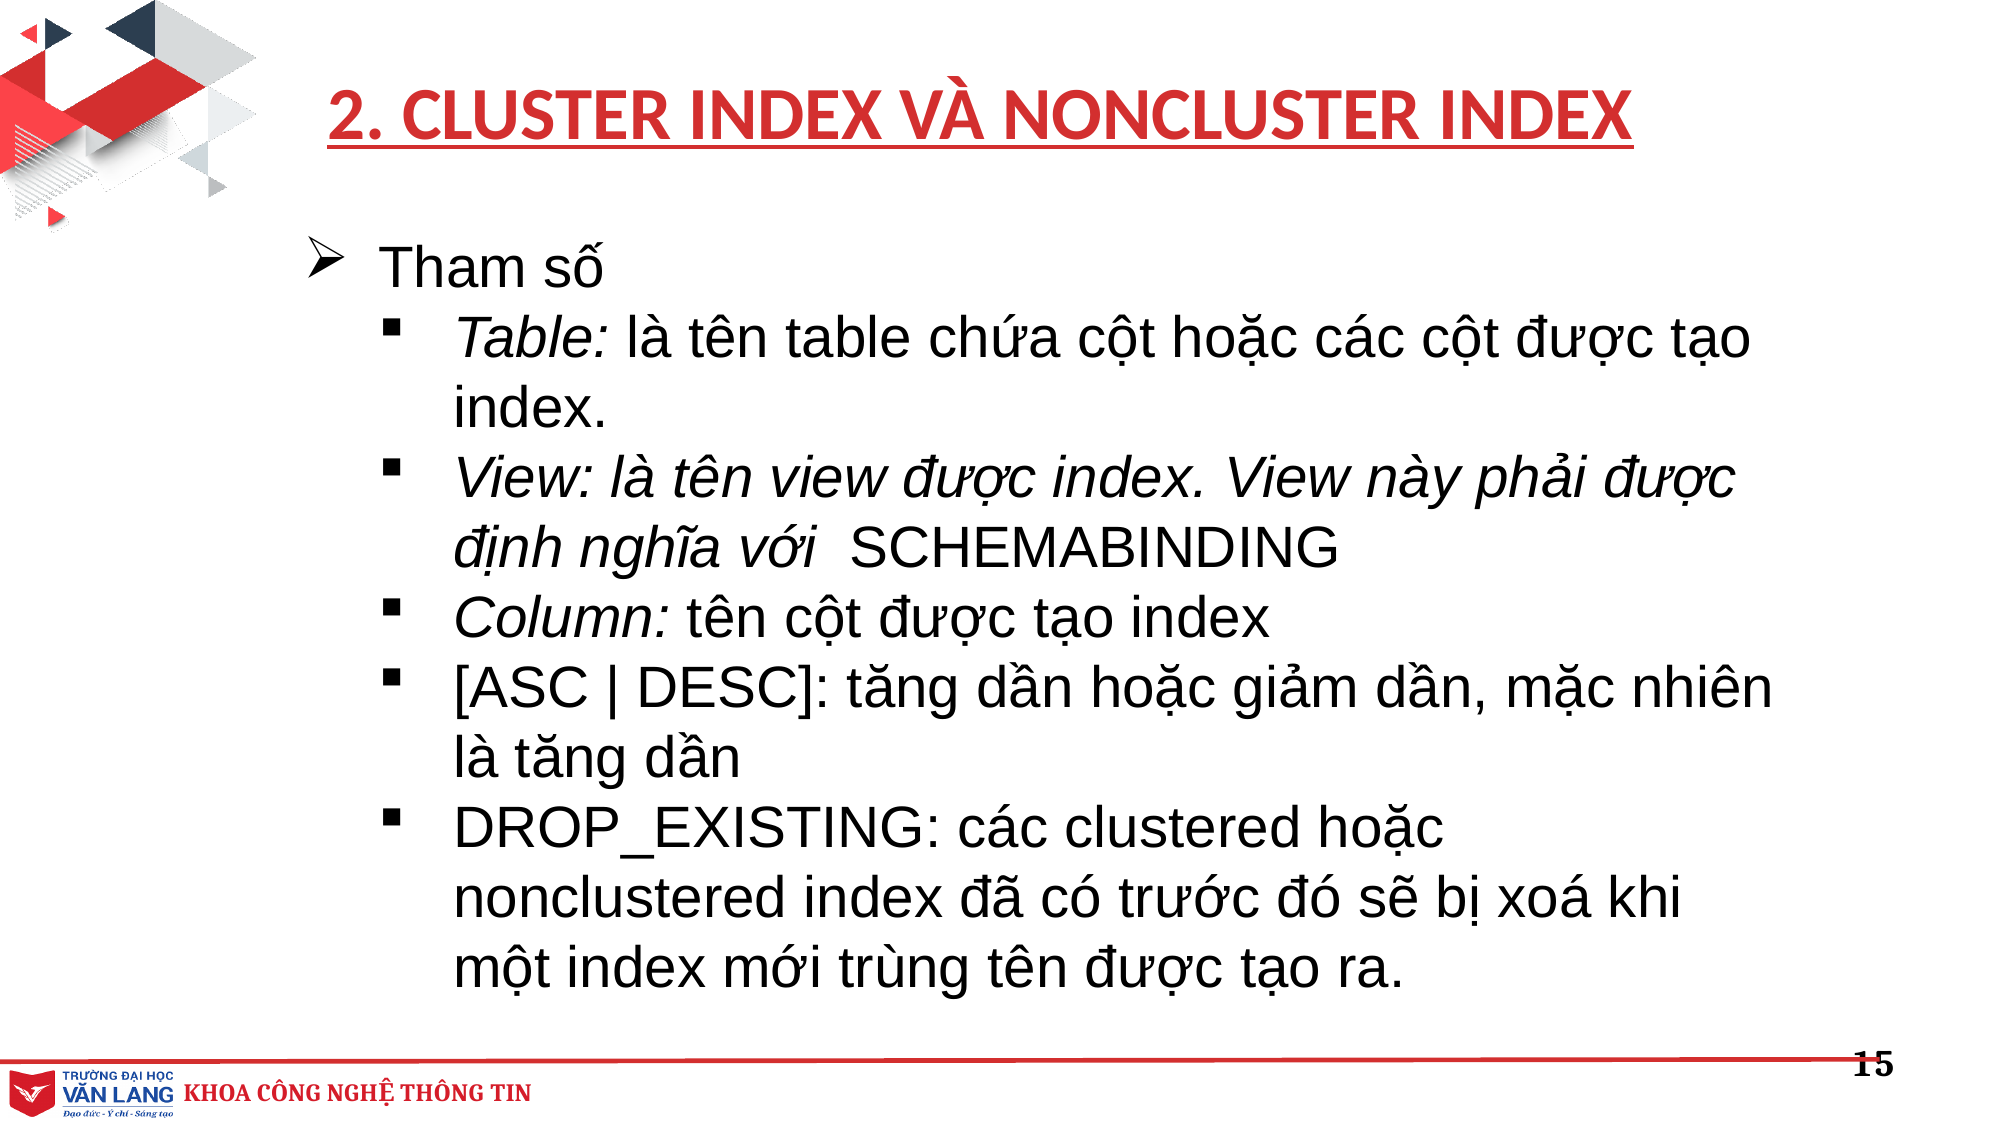

2. CLUSTER INDEX VÀ NONCLUSTER INDEX

Tham số
Table: là tên table chứa cột hoặc các cột được tạo index.
View: là tên view được index. View này phải được định nghĩa với  SCHEMABINDING
Column: tên cột được tạo index
[ASC | DESC]: tăng dần hoặc giảm dần, mặc nhiên là tăng dần
DROP_EXISTING: các clustered hoặc nonclustered index đã có trước đó sẽ bị xoá khi một index mới trùng tên được tạo ra.